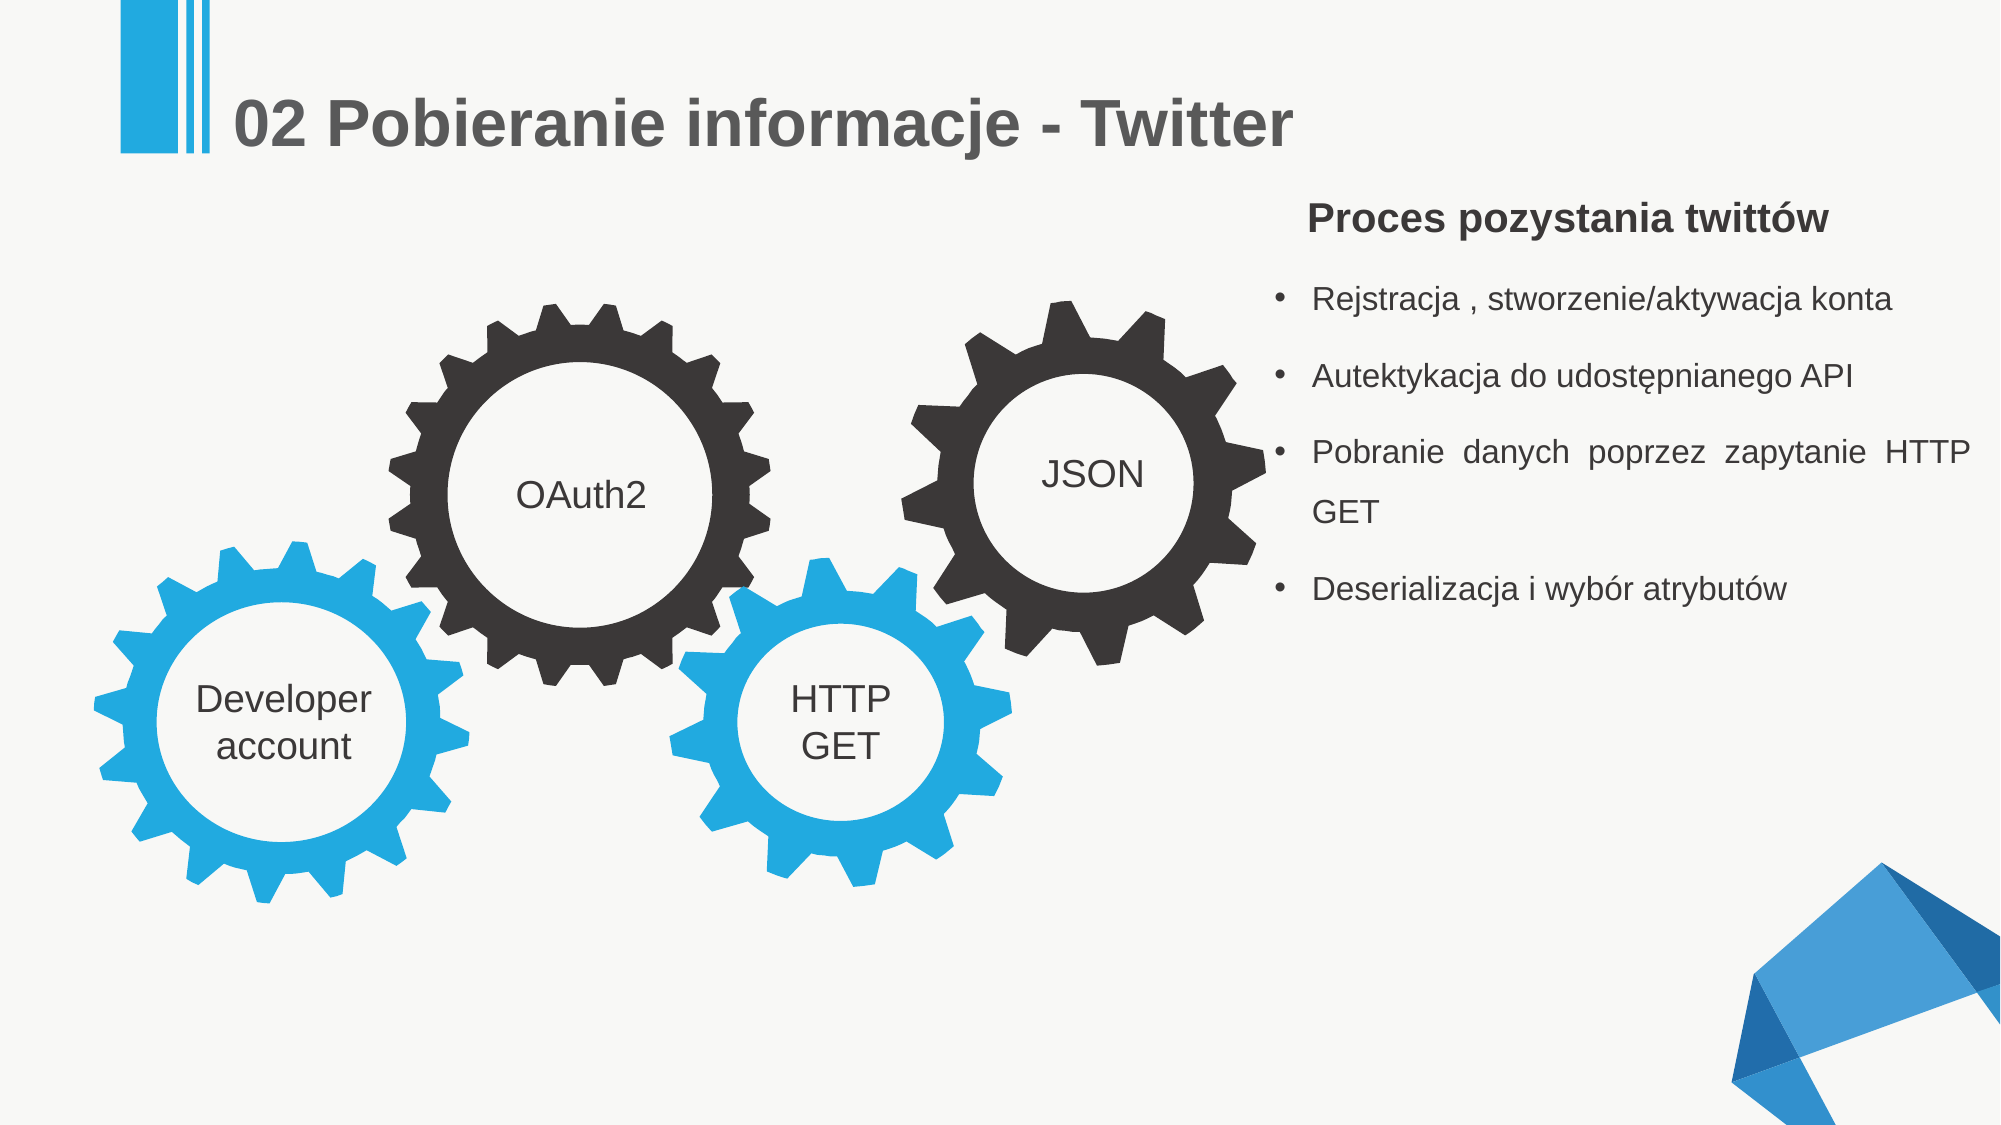

02 Pobieranie informacje - Twitter

   Proces pozystania twittów
Rejstracja , stworzenie/aktywacja konta
Autektykacja do udostępnianego API
Pobranie danych poprzez zapytanie HTTP GET
Deserializacja i wybór atrybutów

JSON
OAuth2

Developer account
HTTP GET